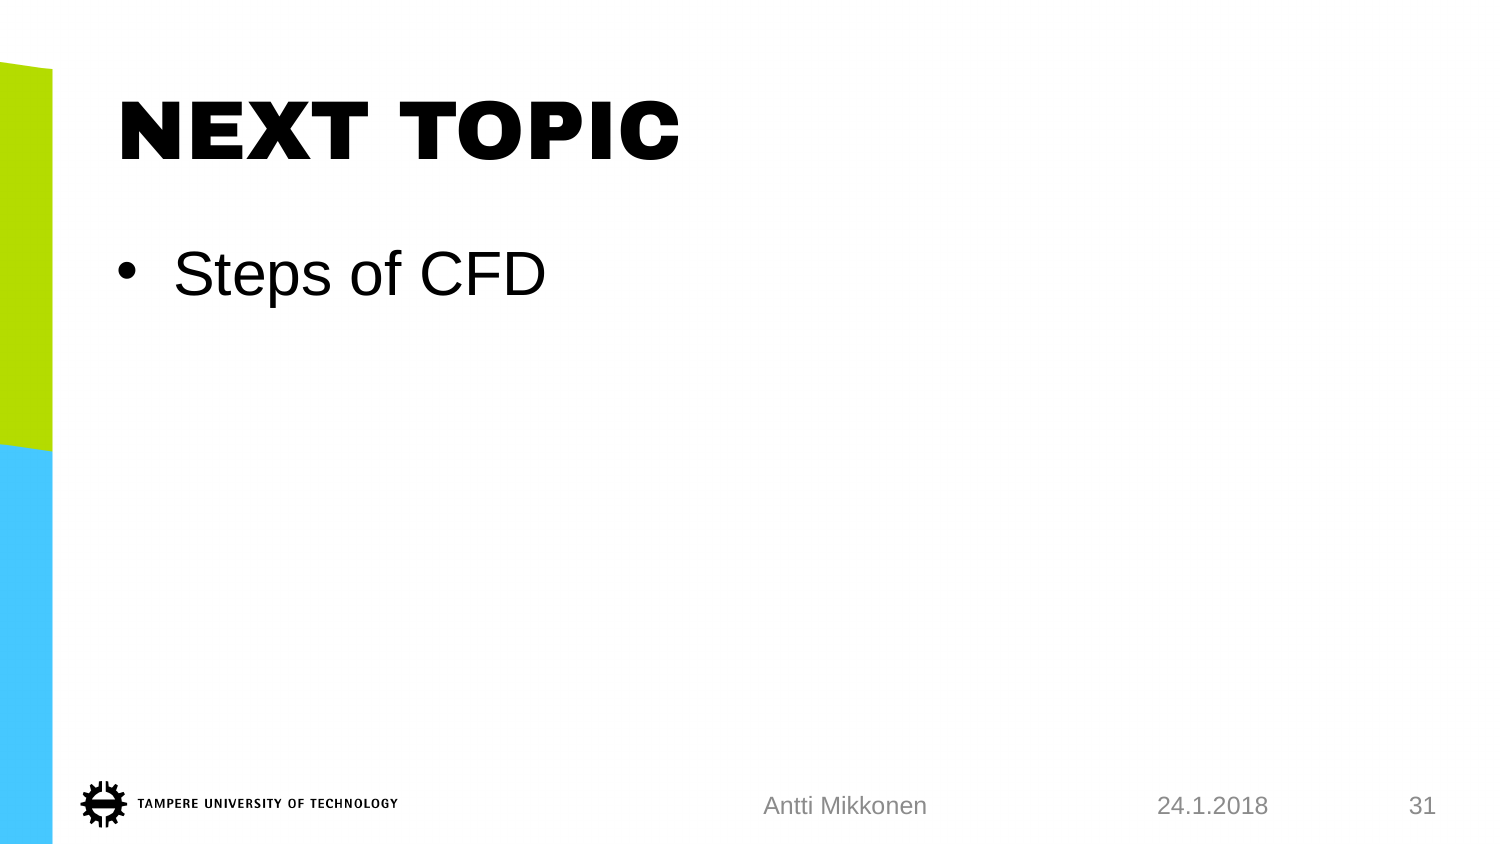

# NEXT TOPIC
Steps of CFD
Antti Mikkonen
24.1.2018
31